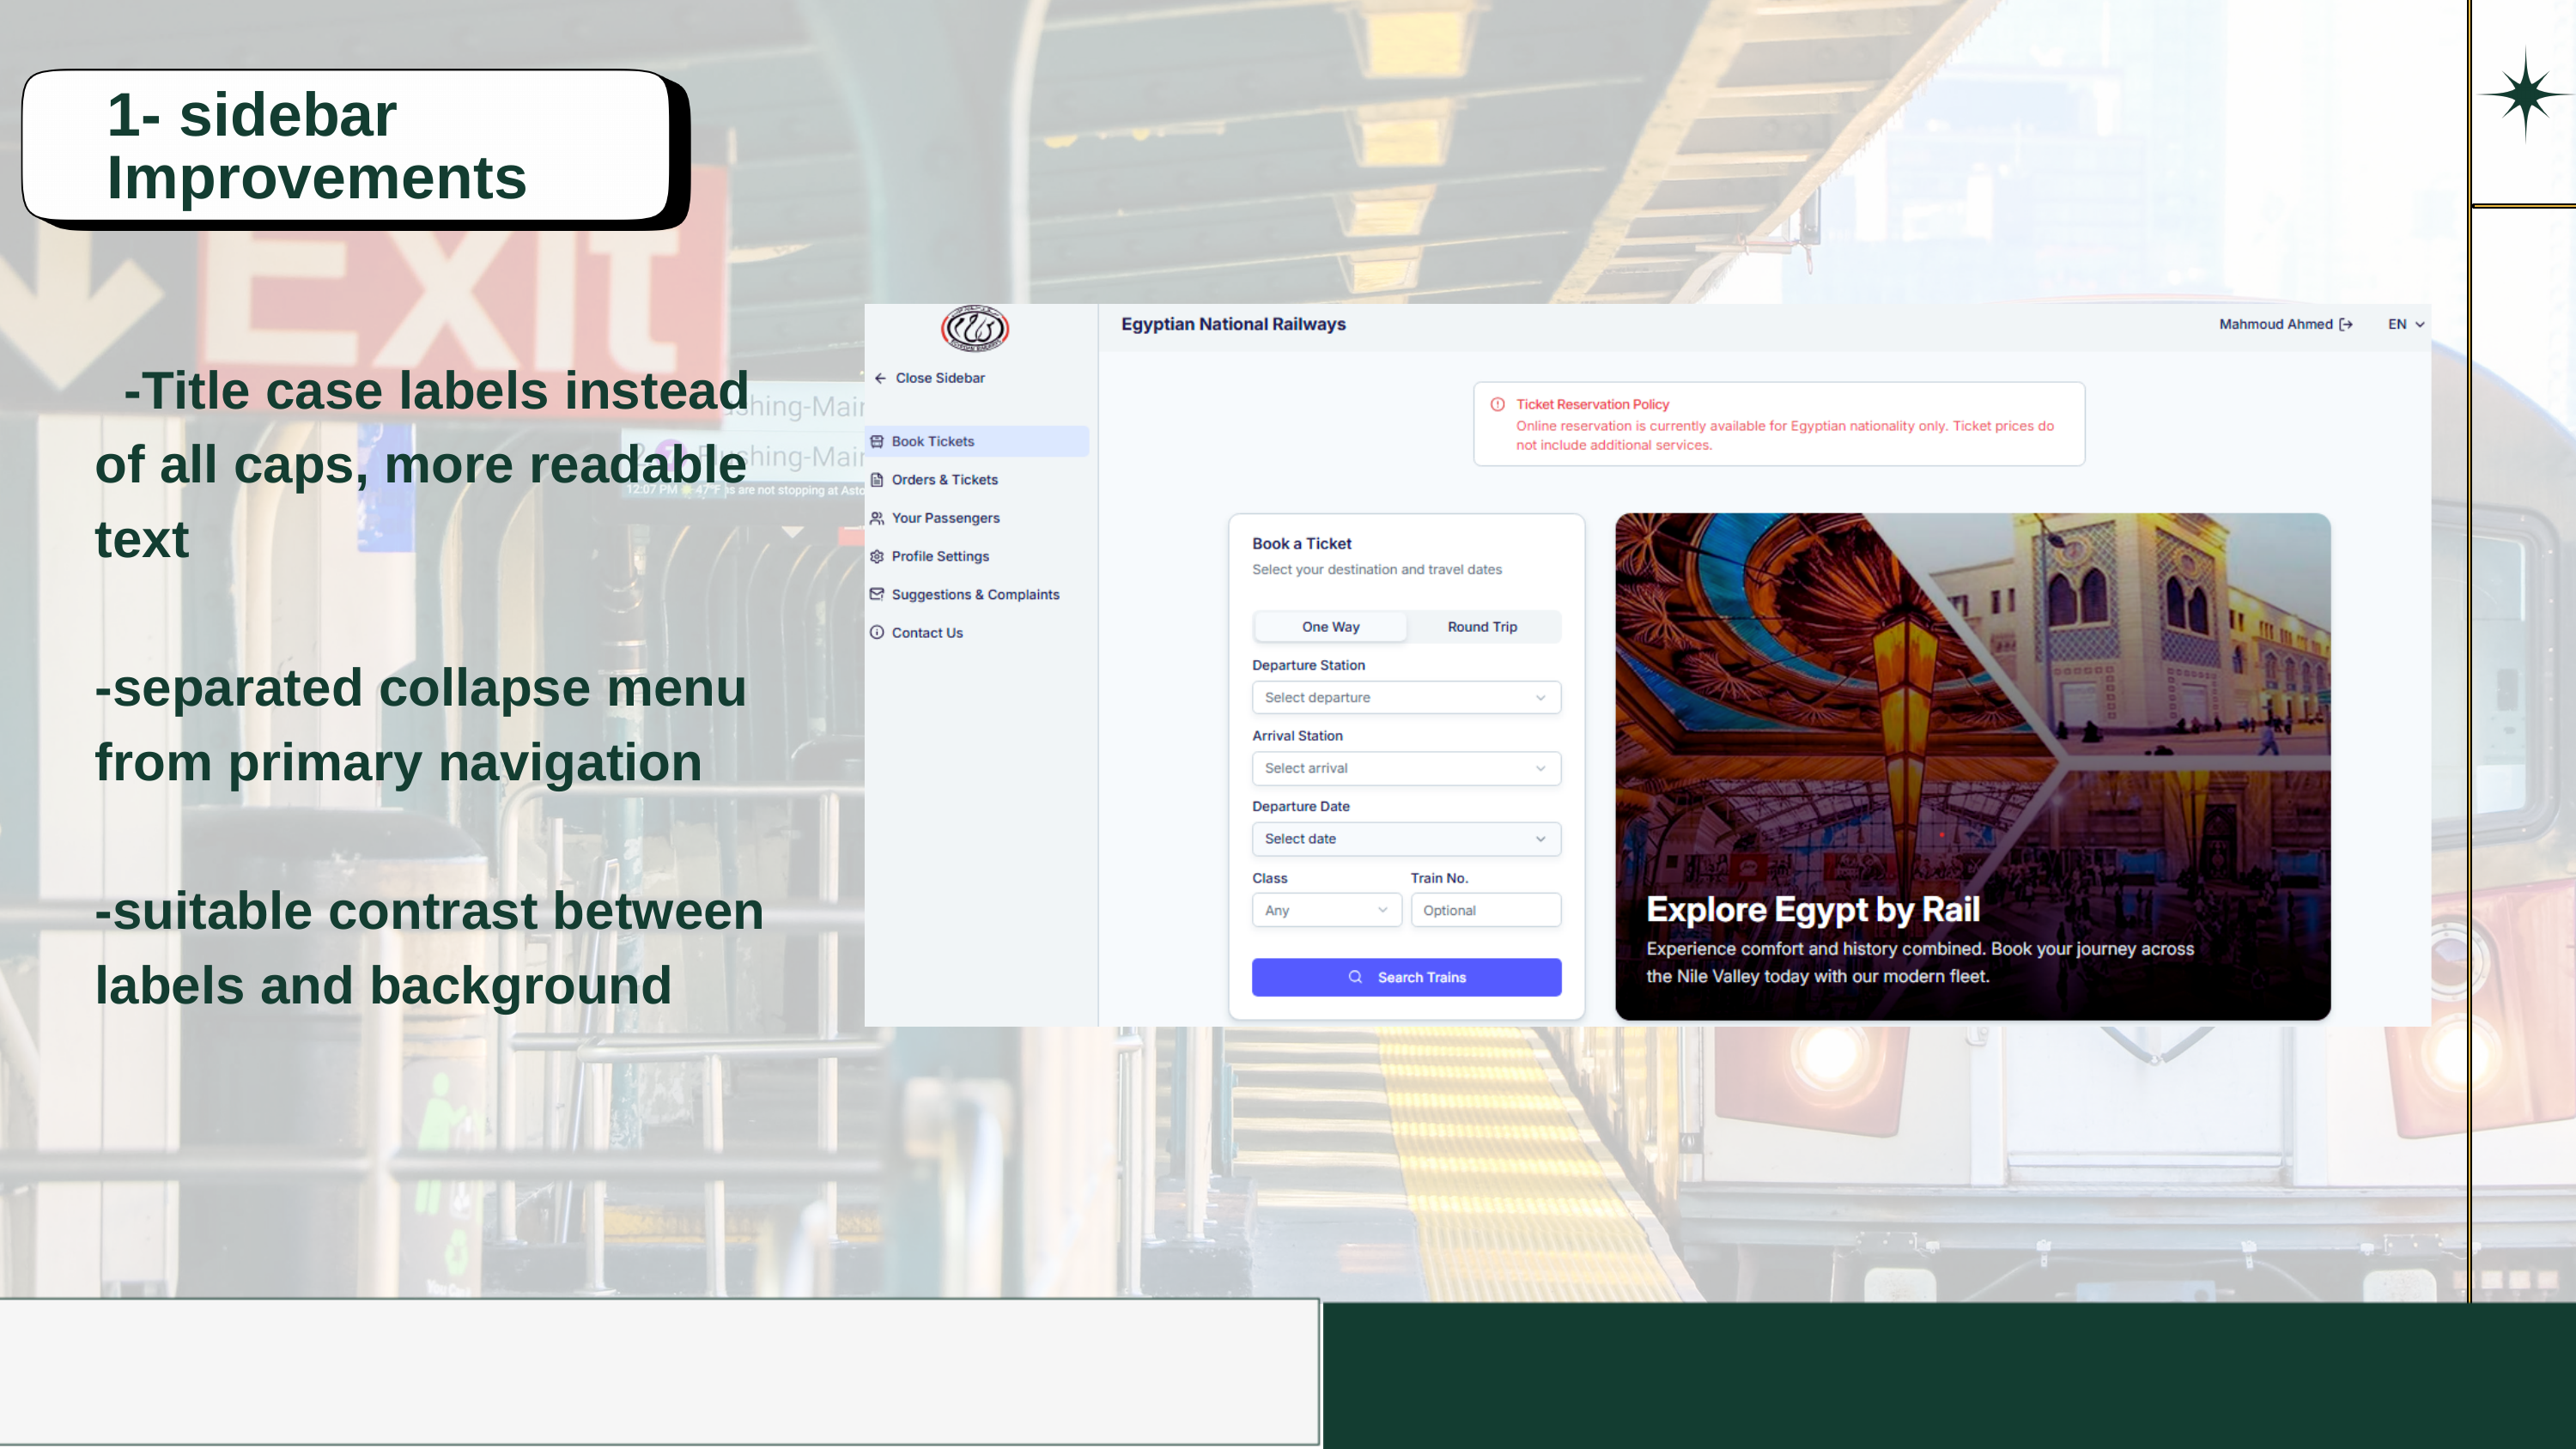

1- sidebar  Improvements

  -Title case labels instead of all caps, more readable text

-separated collapse menu from primary navigation

-suitable contrast between labels and background